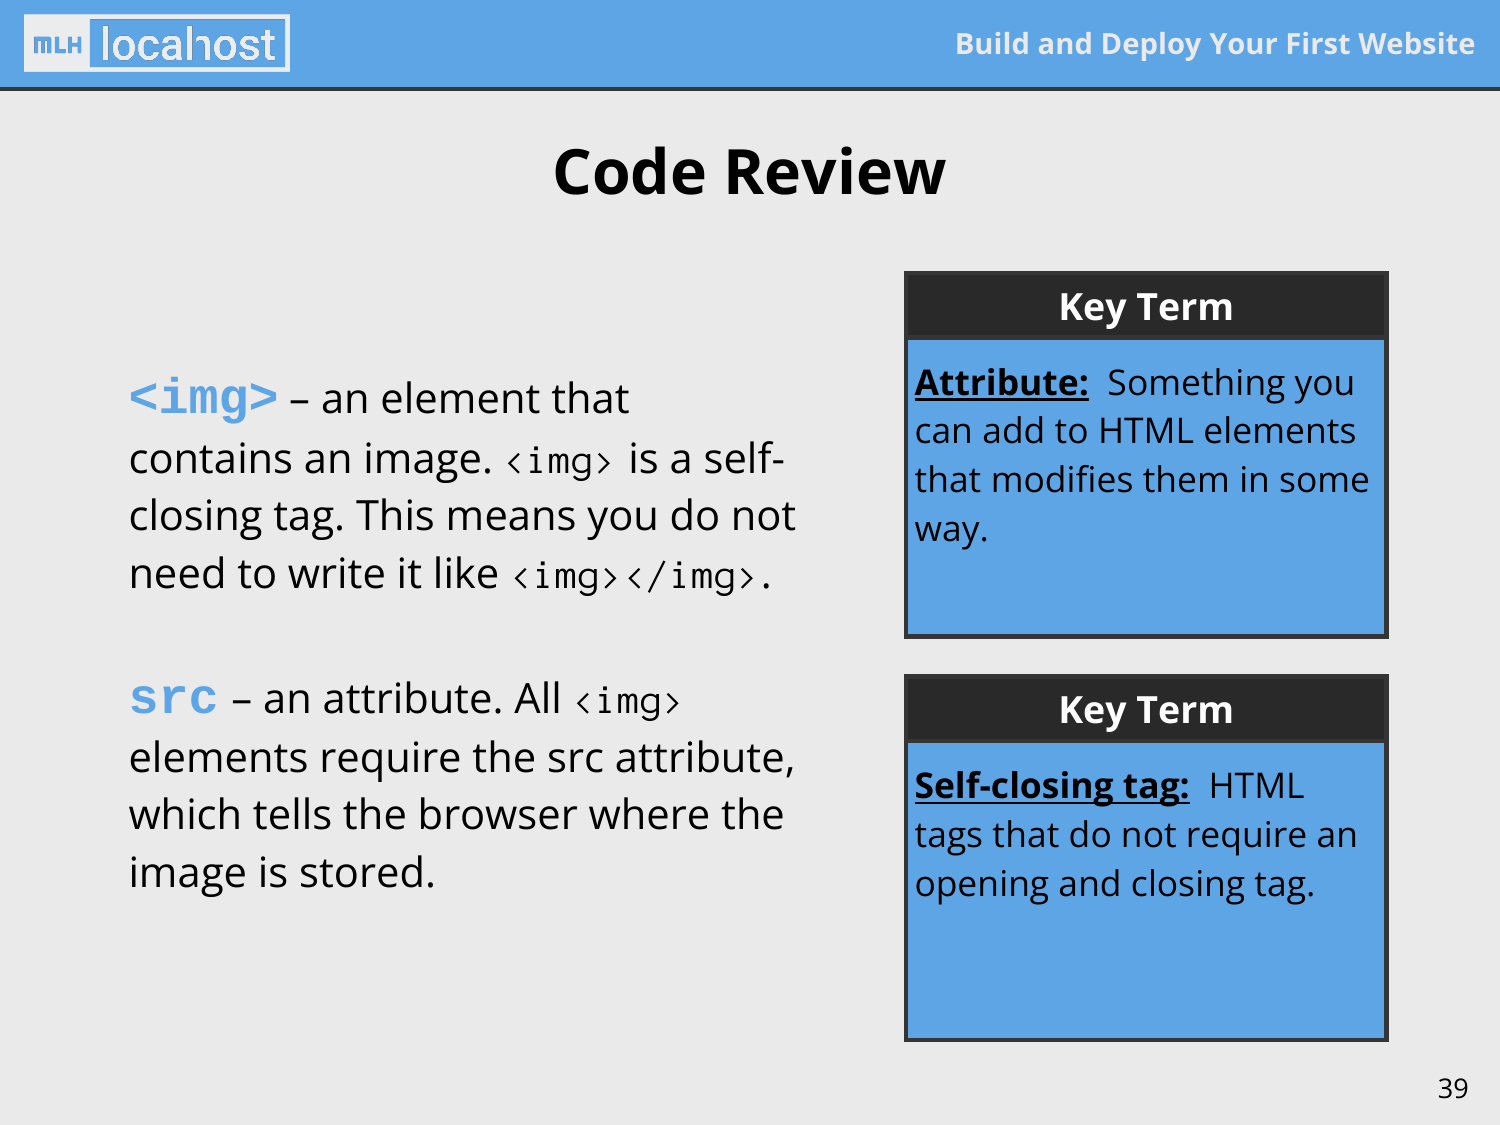

# Code Review
Key Term

Attribute:  Something you can add to HTML elements that modifies them in some way.
<img> – an element that contains an image. <img> is a self-closing tag. This means you do not need to write it like <img></img>.

src – an attribute. All <img> elements require the src attribute, which tells the browser where the image is stored.
Key Term

Self-closing tag:  HTML tags that do not require an opening and closing tag.
39